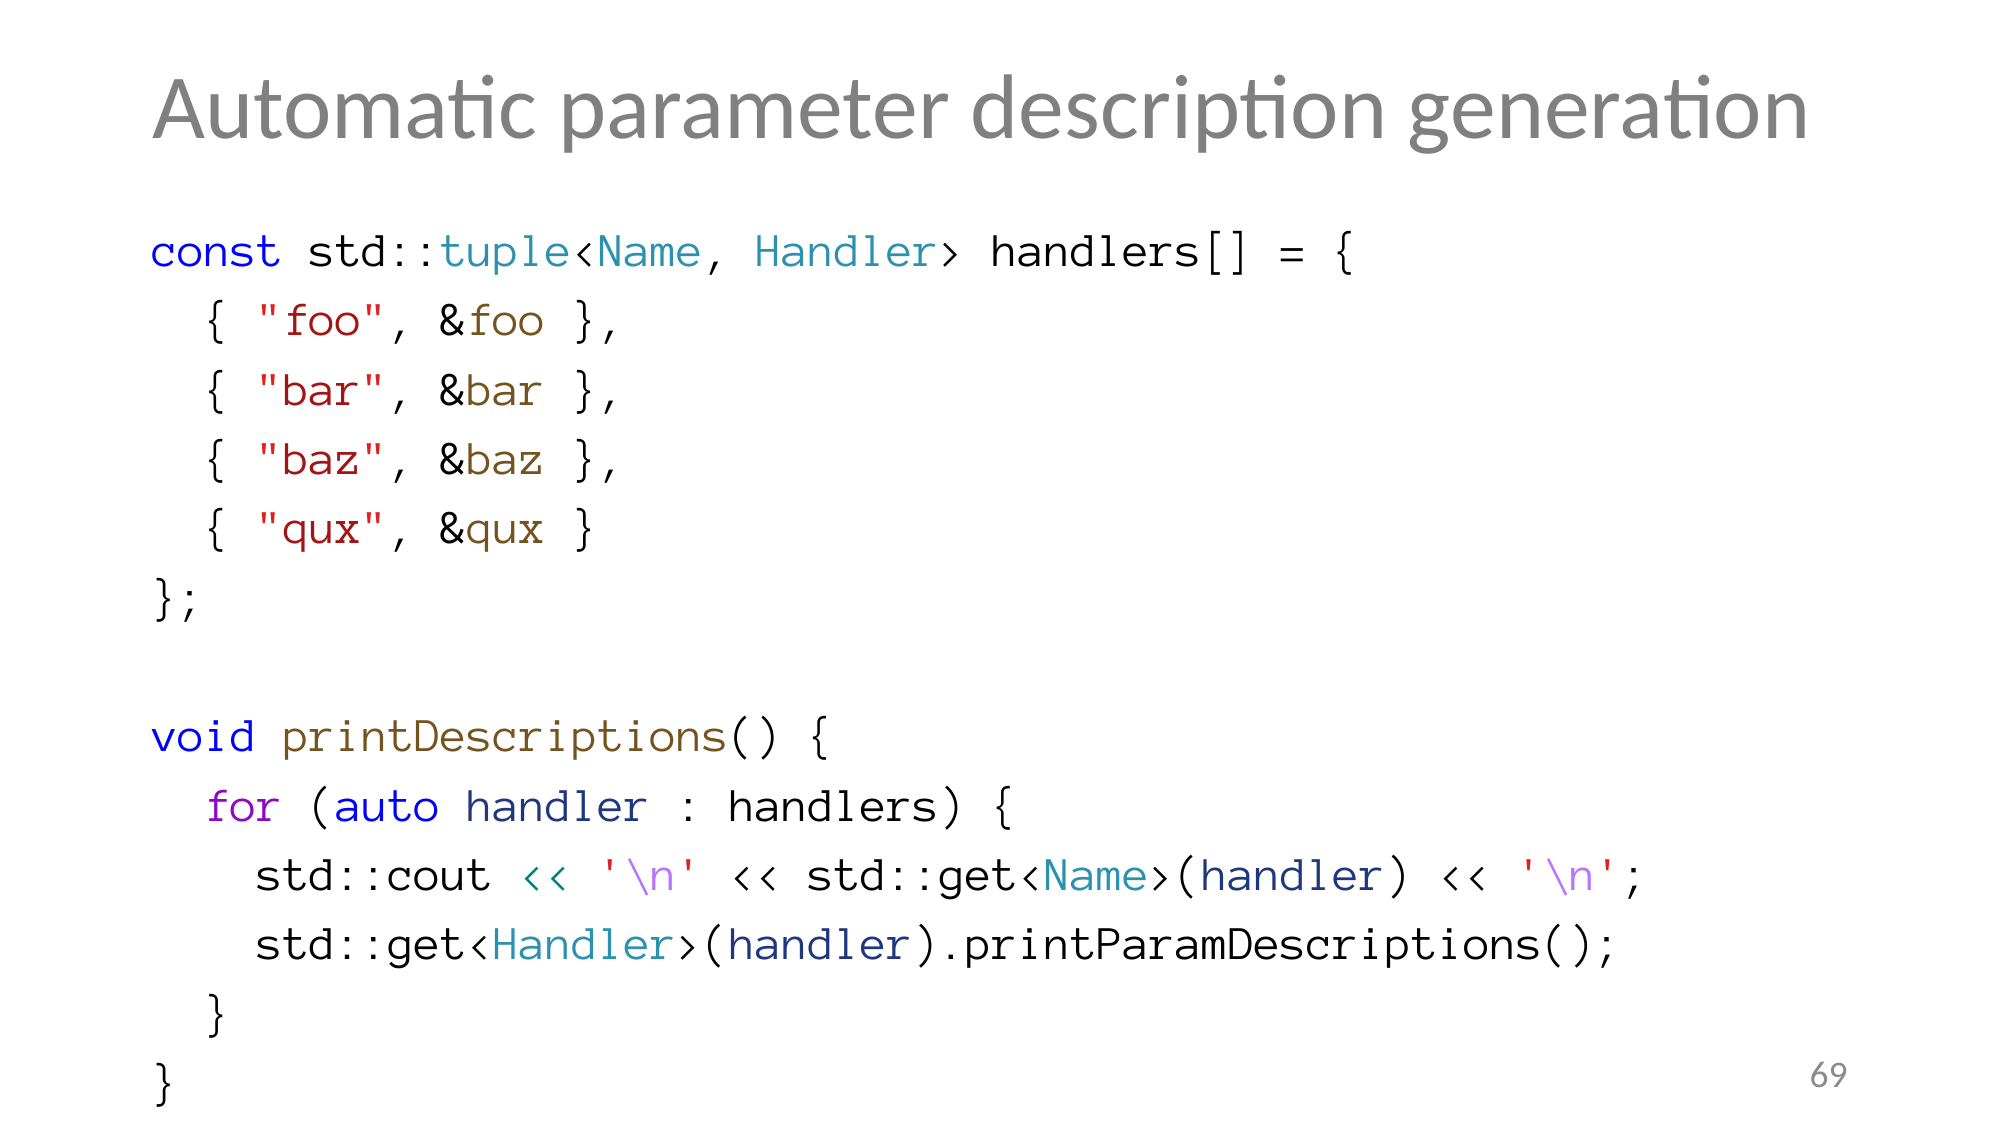

# Automatic parameter description generation
const std::tuple<Name, Handler> handlers[] = {
  { "foo", &foo },
  { "bar", &bar },
  { "baz", &baz },
  { "qux", &qux }
};

void printDescriptions() {
  for (auto handler : handlers) {
    std::cout << '\n' << std::get<Name>(handler) << '\n';
    std::get<Handler>(handler).printParamDescriptions();
  }
}
69